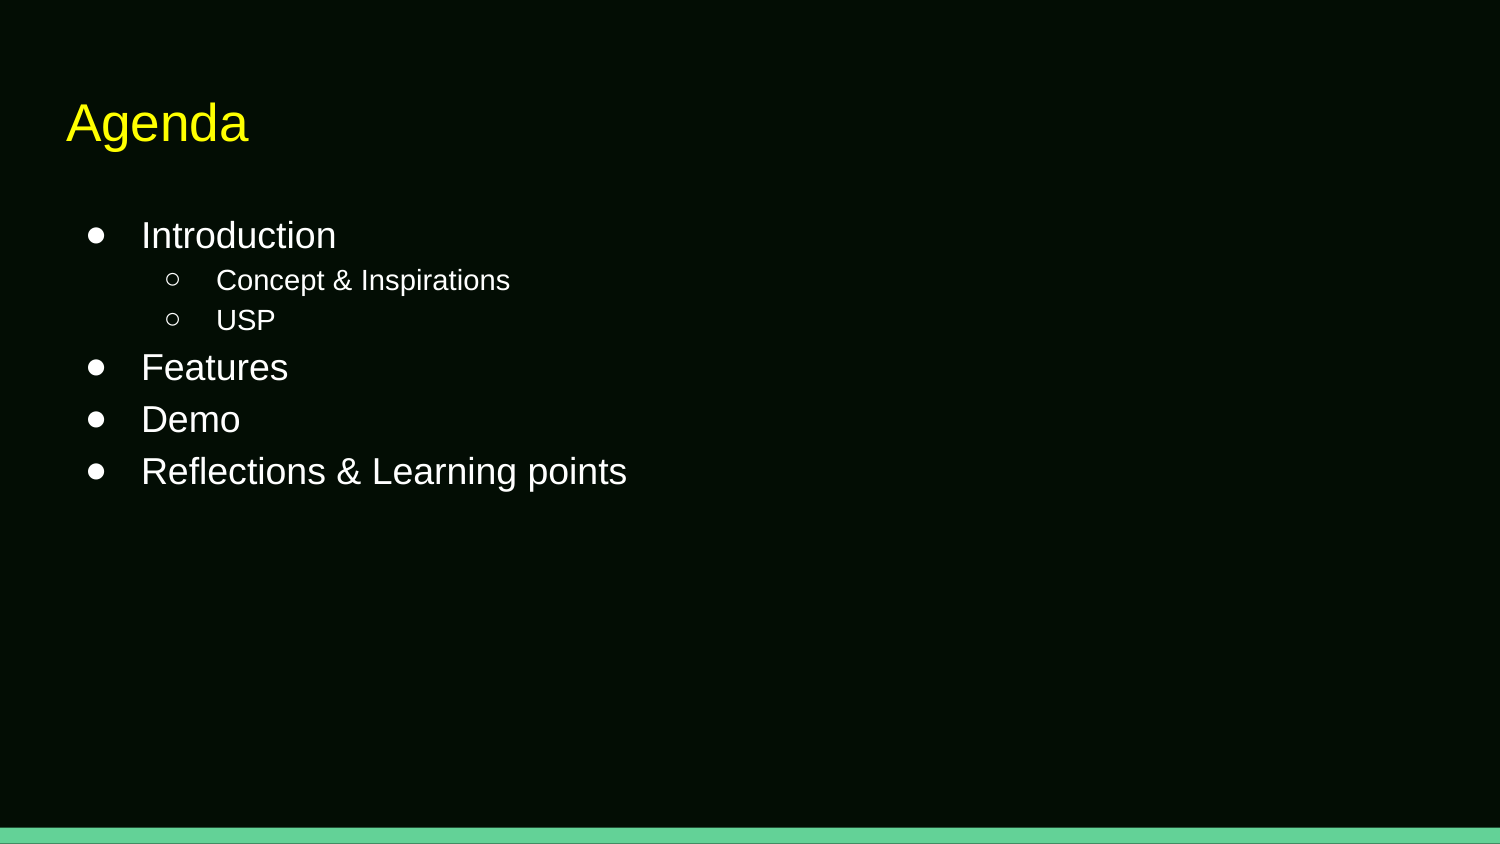

# Agenda
Introduction
Concept & Inspirations
USP
Features
Demo
Reflections & Learning points